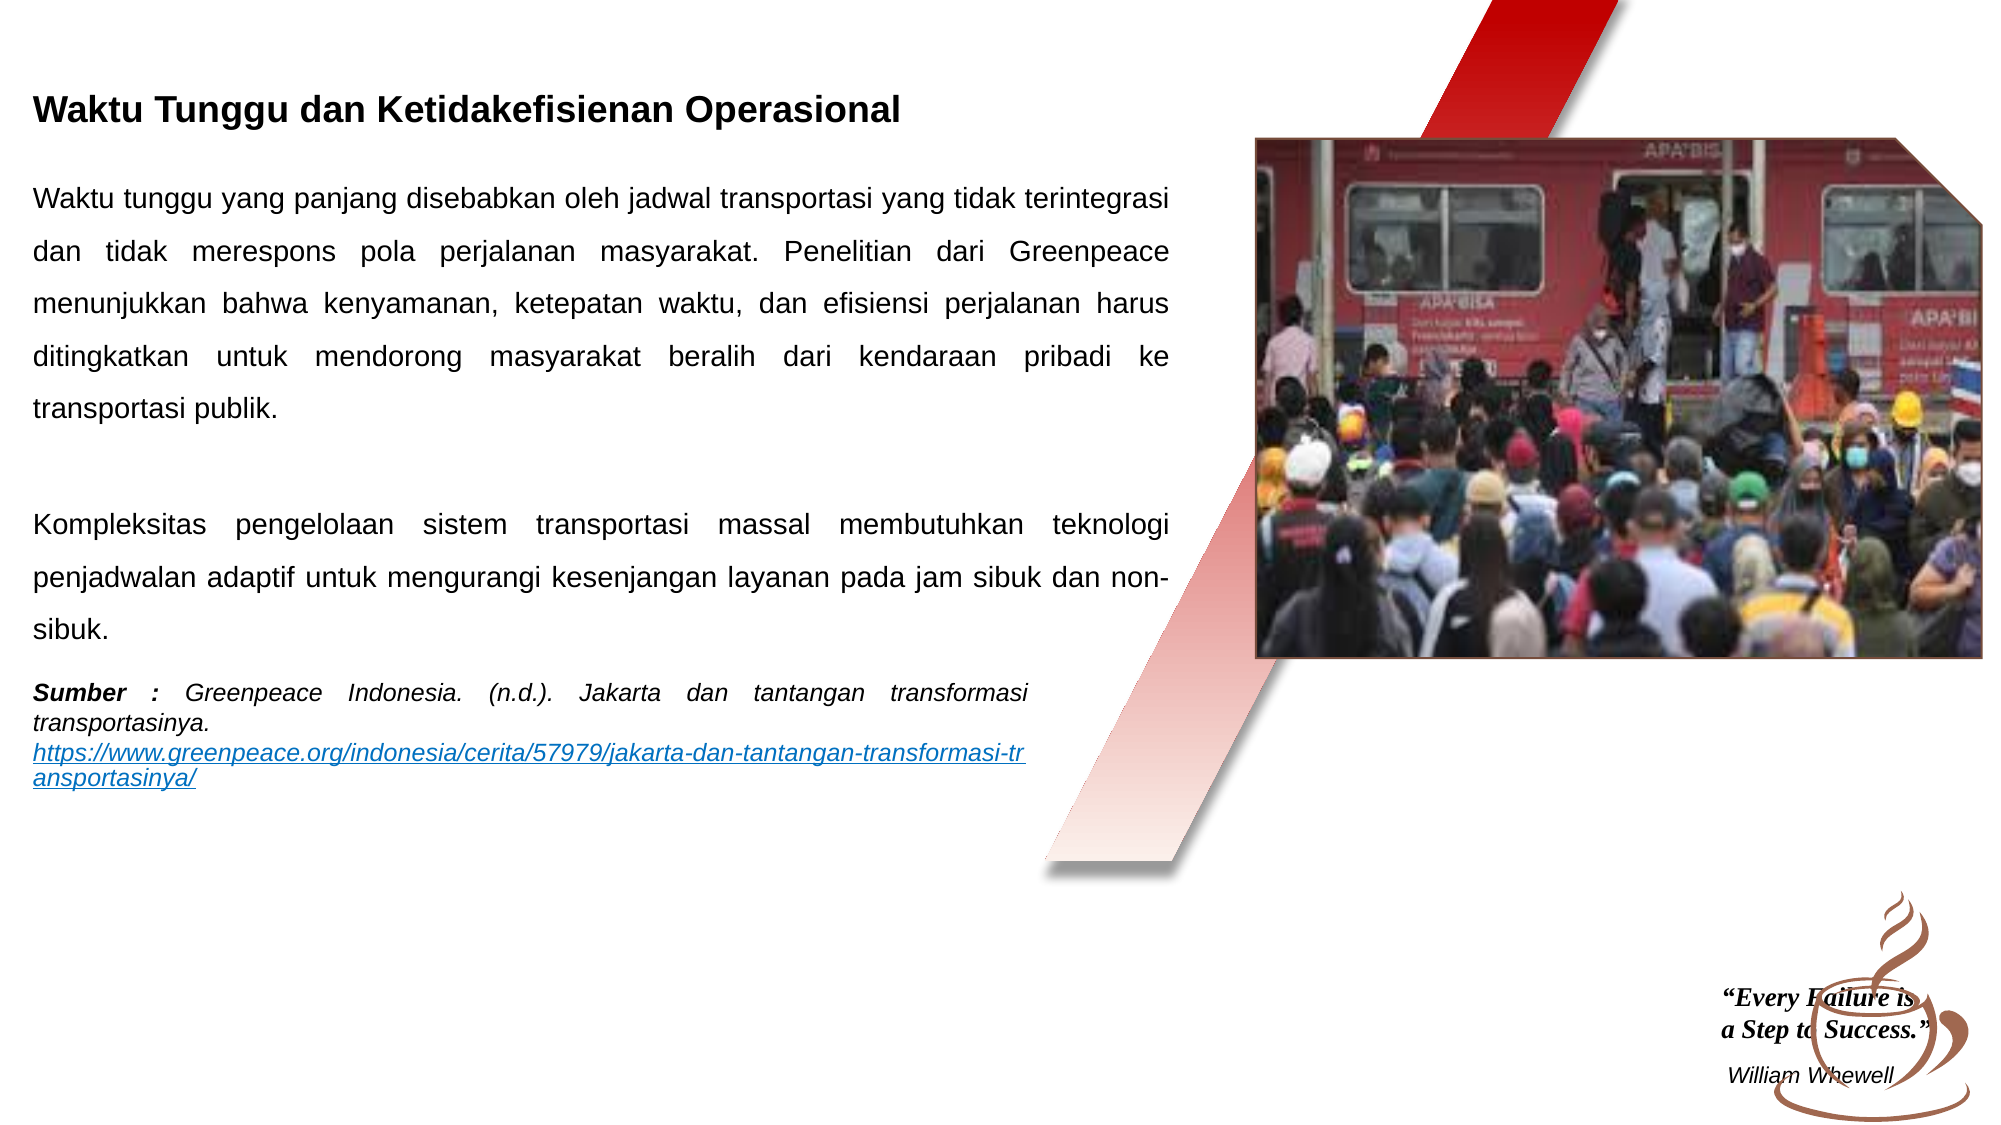

Waktu Tunggu dan Ketidakefisienan Operasional

Waktu tunggu yang panjang disebabkan oleh jadwal transportasi yang tidak terintegrasi dan tidak merespons pola perjalanan masyarakat. Penelitian dari Greenpeace menunjukkan bahwa kenyamanan, ketepatan waktu, dan efisiensi perjalanan harus ditingkatkan untuk mendorong masyarakat beralih dari kendaraan pribadi ke transportasi publik.

Kompleksitas pengelolaan sistem transportasi massal membutuhkan teknologi penjadwalan adaptif untuk mengurangi kesenjangan layanan pada jam sibuk dan non-sibuk.
Sumber : Greenpeace Indonesia. (n.d.). Jakarta dan tantangan transformasi transportasinya. https://www.greenpeace.org/indonesia/cerita/57979/jakarta-dan-tantangan-transformasi-transportasinya/

“Every Failure is a Step to Success.”
William Whewell